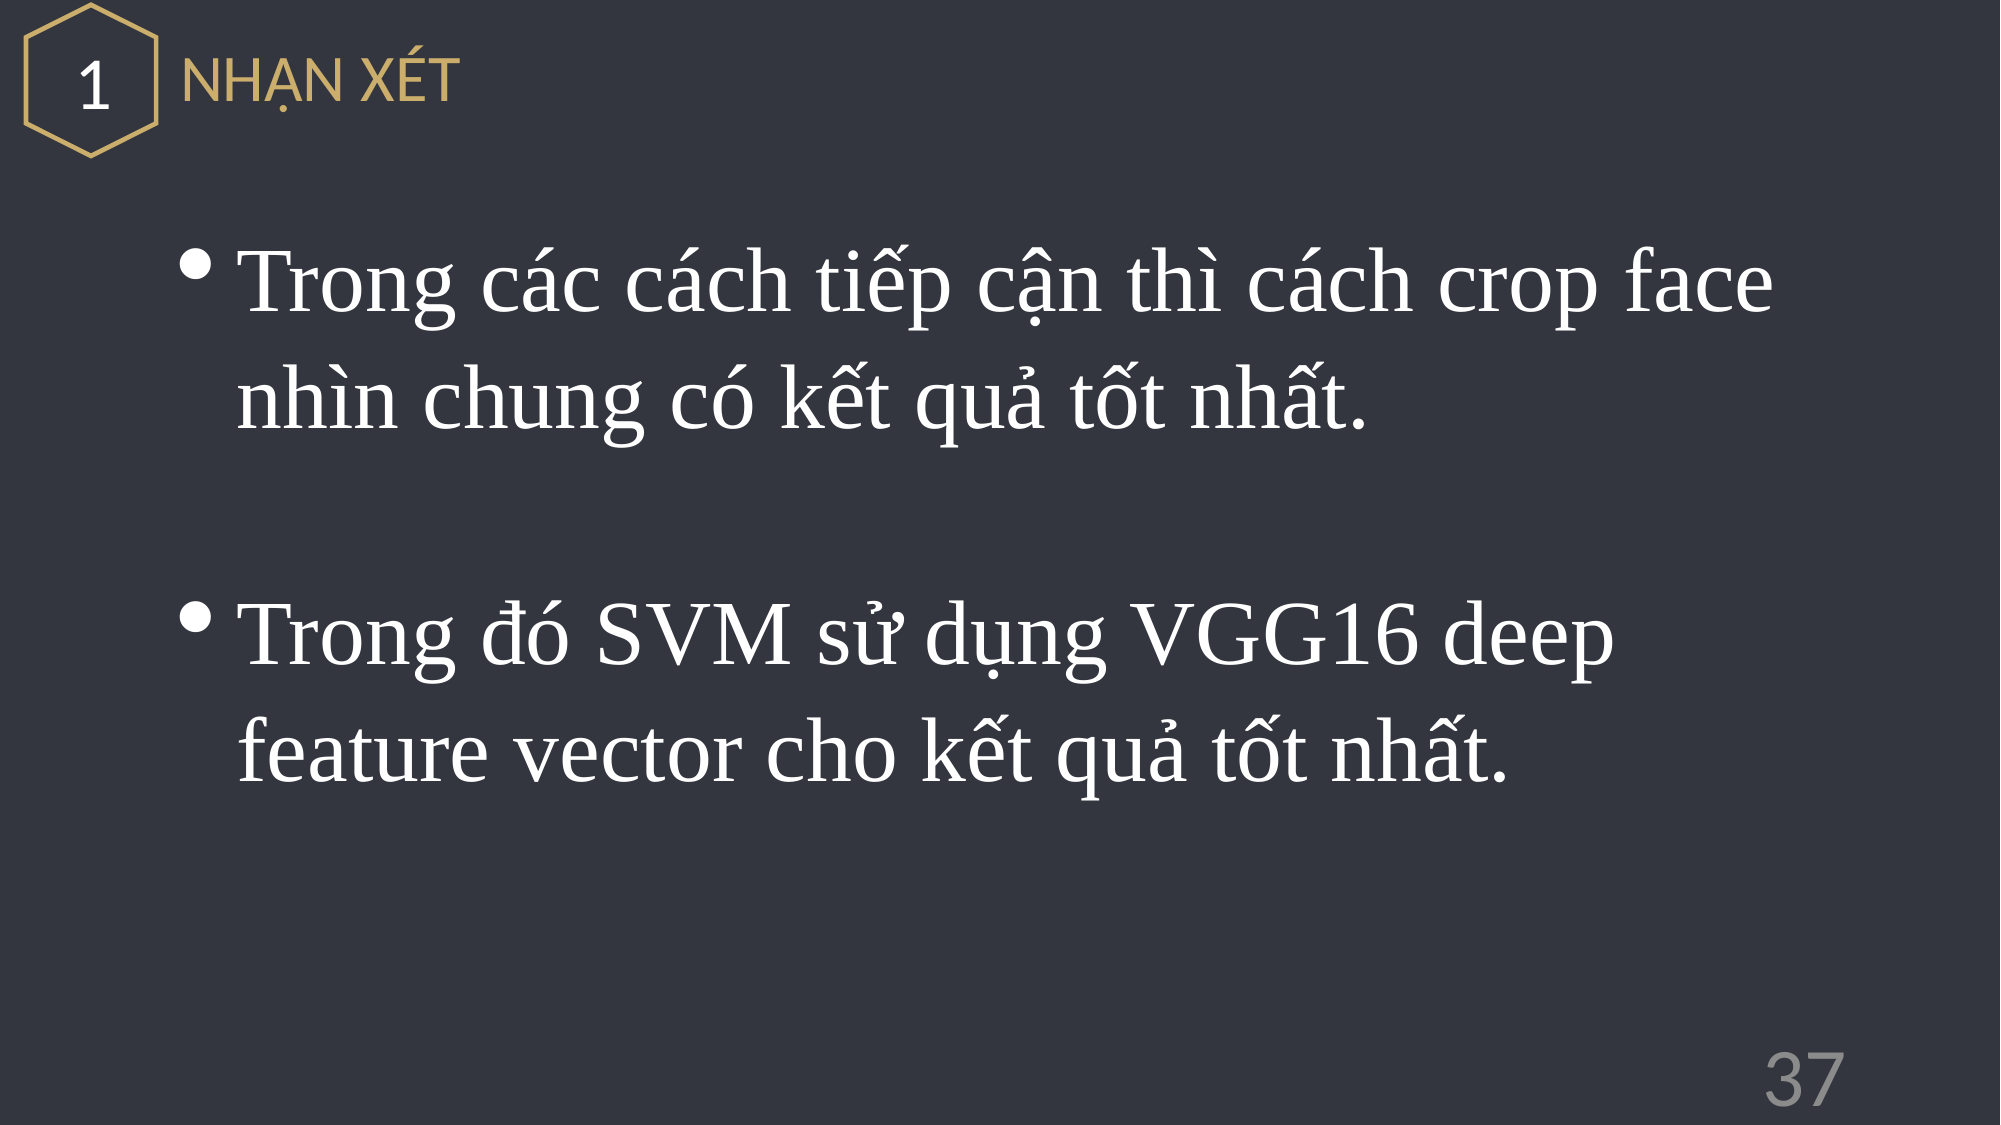

1
NHẬN XÉT
Trong các cách tiếp cận thì cách crop face nhìn chung có kết quả tốt nhất.

Trong đó SVM sử dụng VGG16 deep feature vector cho kết quả tốt nhất.
37